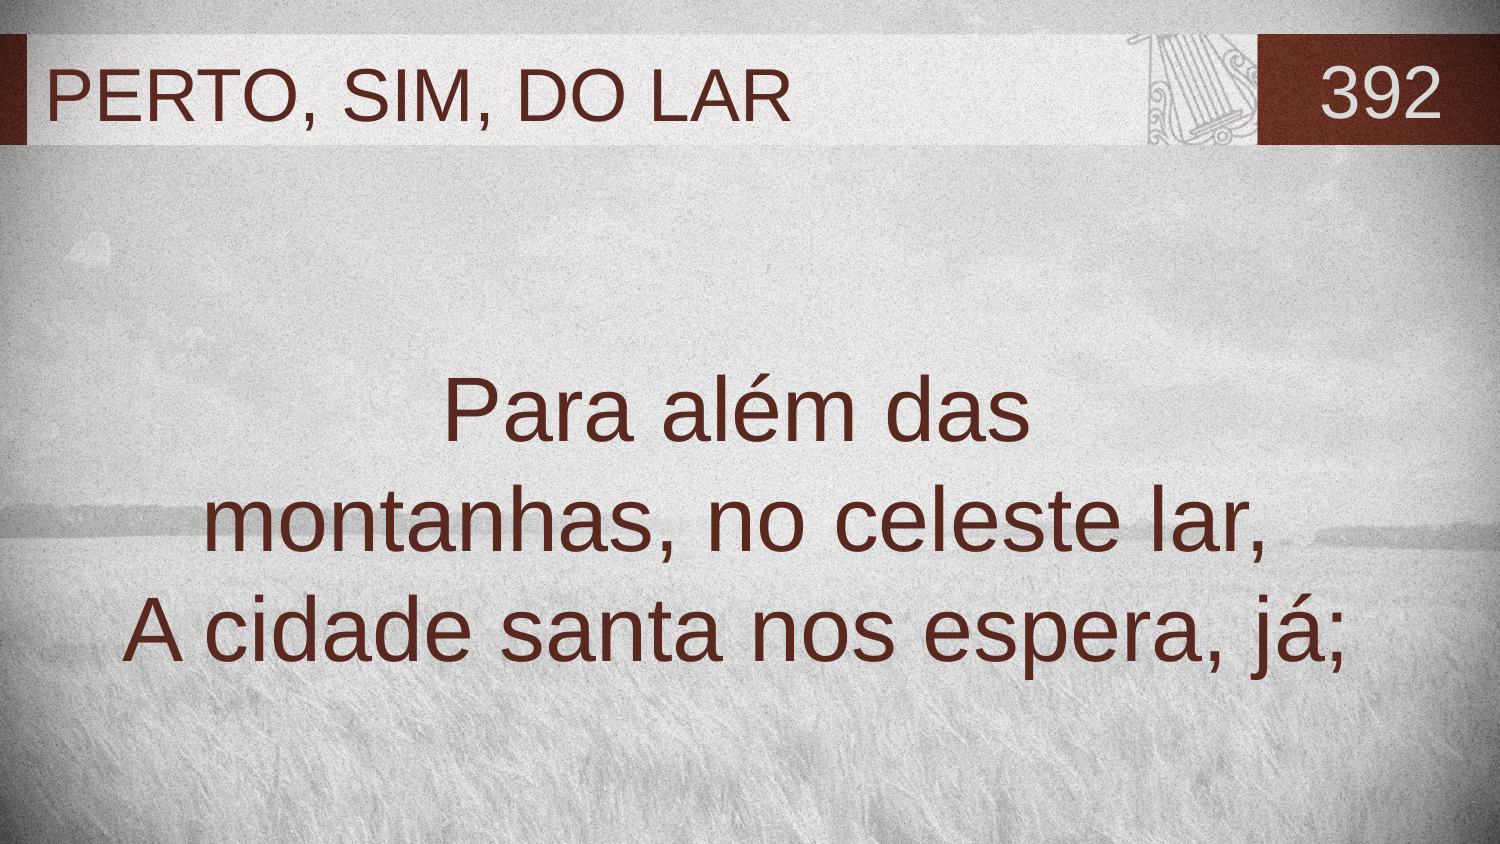

# PERTO, SIM, DO LAR
392
Para além das
montanhas, no celeste lar,
A cidade santa nos espera, já;